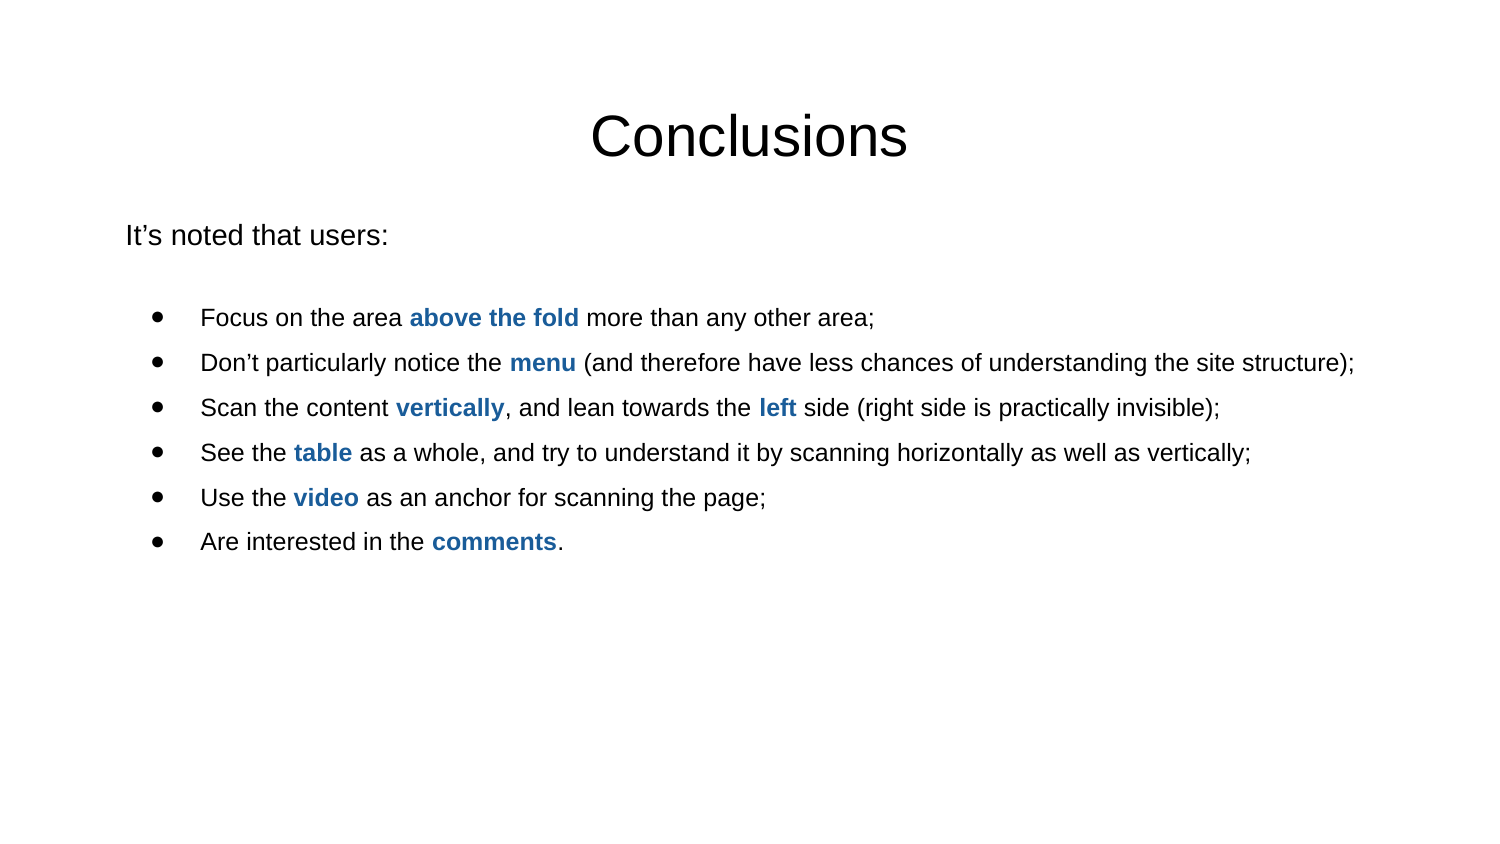

# Conclusions
It’s noted that users:

Focus on the area above the fold more than any other area;
Don’t particularly notice the menu (and therefore have less chances of understanding the site structure);
Scan the content vertically, and lean towards the left side (right side is practically invisible);
See the table as a whole, and try to understand it by scanning horizontally as well as vertically;
Use the video as an anchor for scanning the page;
Are interested in the comments.